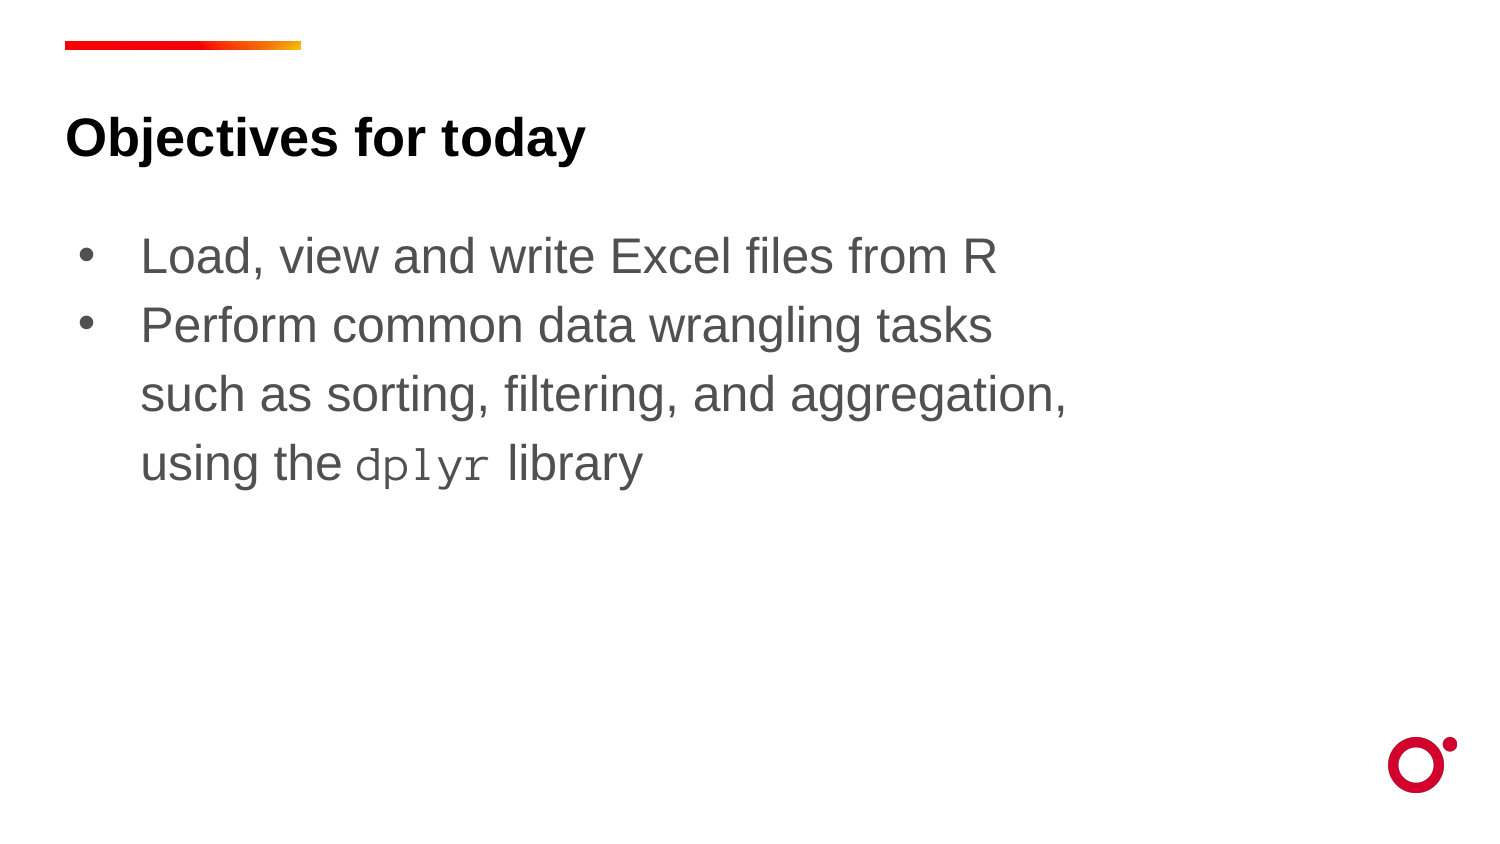

Objectives for today
Load, view and write Excel files from R
Perform common data wrangling tasks such as sorting, filtering, and aggregation, using the dplyr library